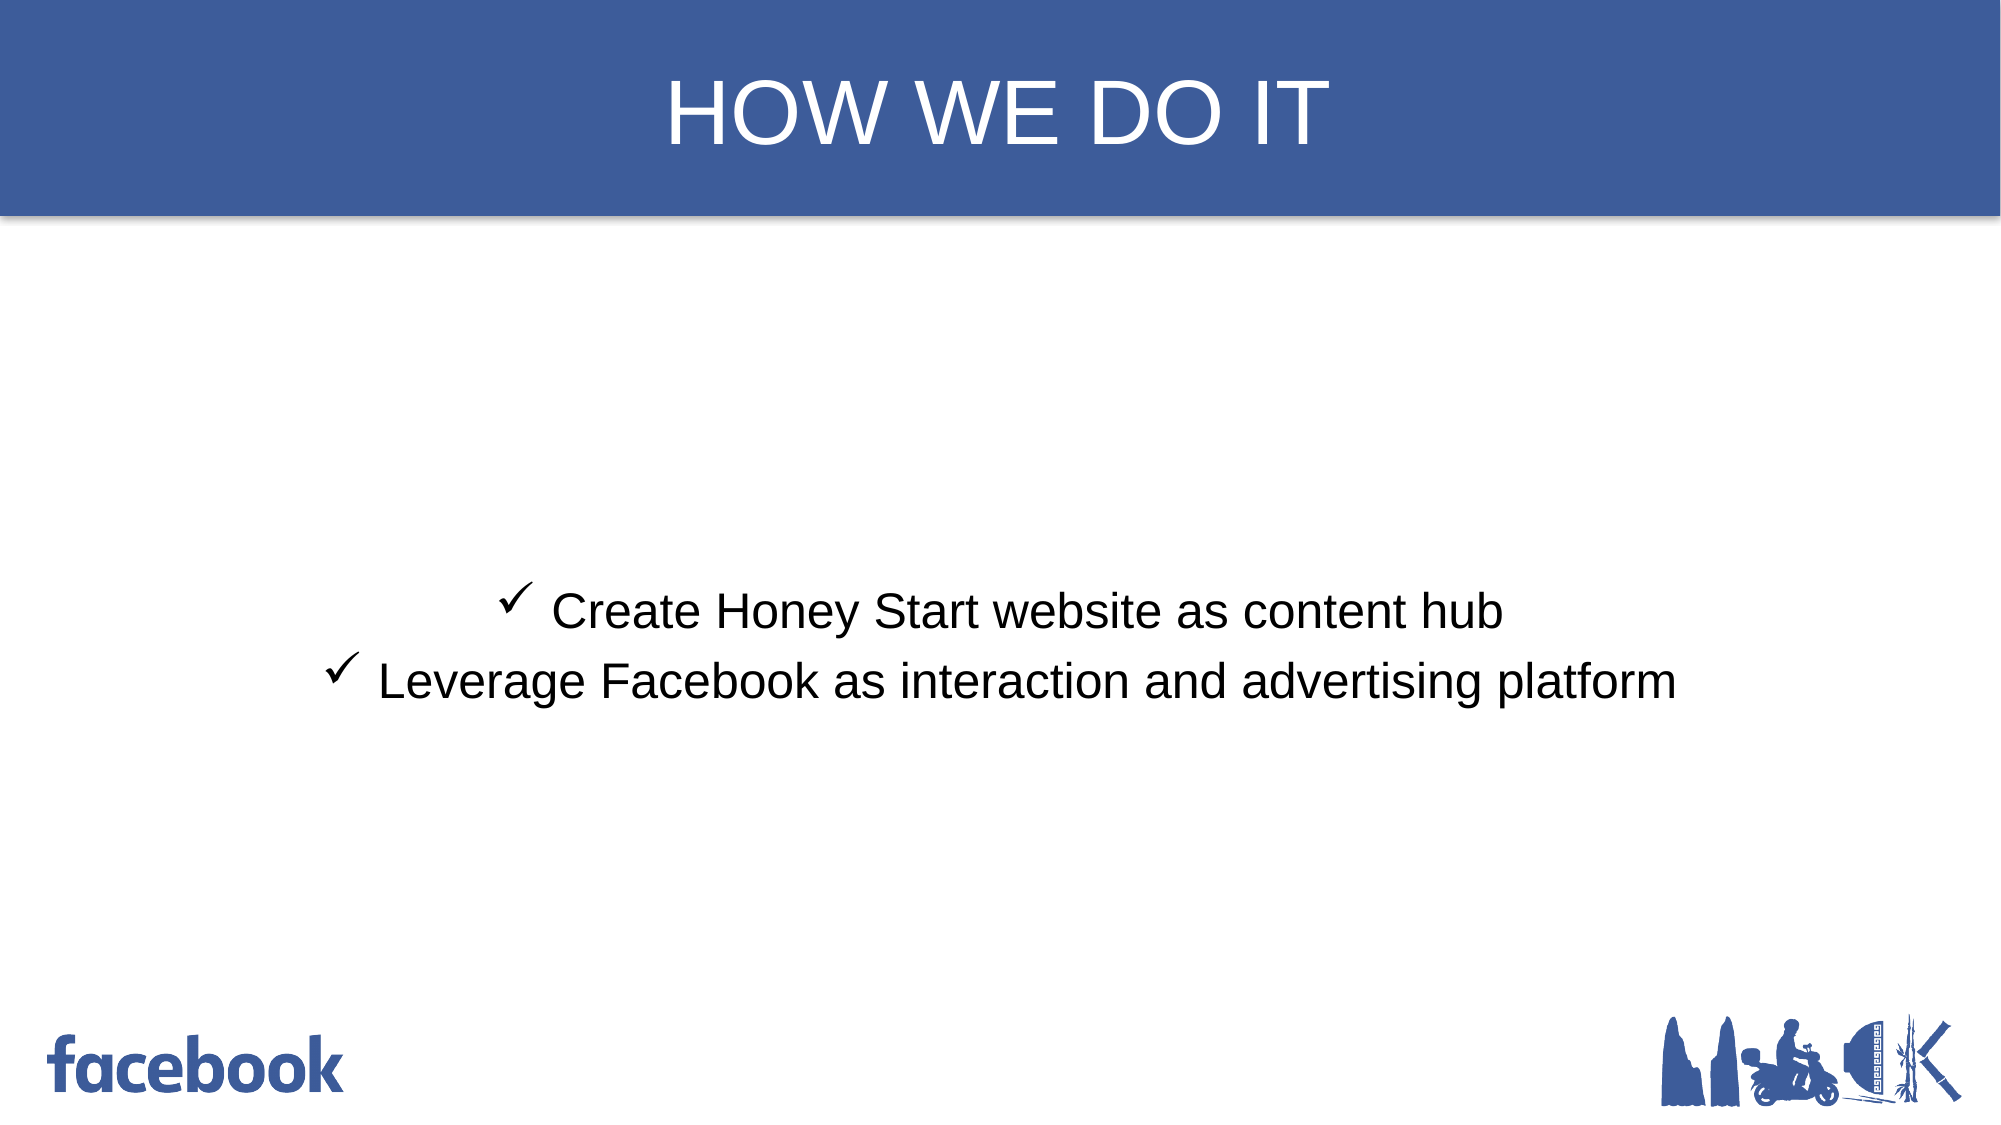

# HOW WE DO IT
Create Honey Start website as content hub
Leverage Facebook as interaction and advertising platform